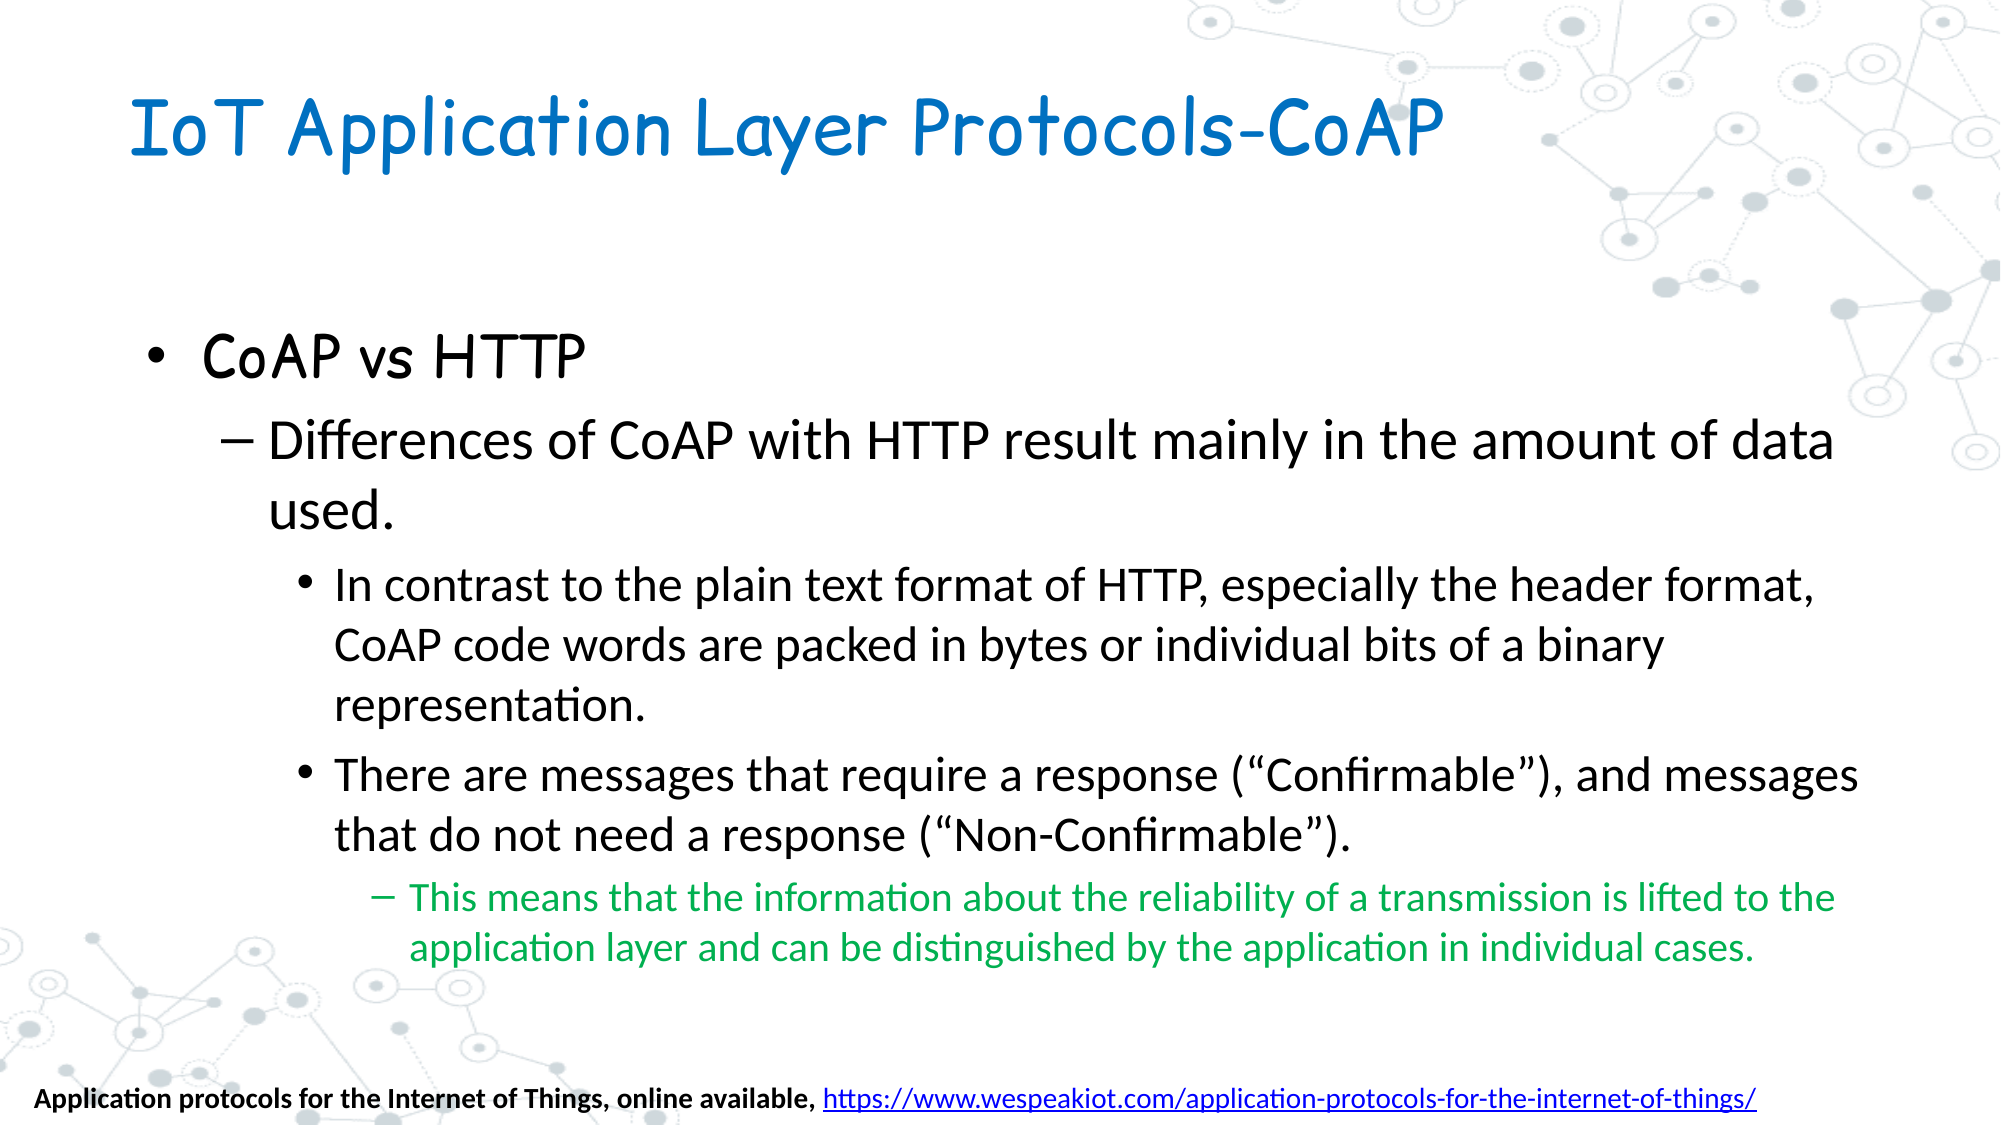

# IoT Application Layer Protocols-CoAP
CoAP vs HTTP
Differences of CoAP with HTTP result mainly in the amount of data used.
In contrast to the plain text format of HTTP, especially the header format, CoAP code words are packed in bytes or individual bits of a binary representation.
There are messages that require a response (“Confirmable”), and messages that do not need a response (“Non-Confirmable”).
This means that the information about the reliability of a transmission is lifted to the application layer and can be distinguished by the application in individual cases.
Application protocols for the Internet of Things, online available, https://www.wespeakiot.com/application-protocols-for-the-internet-of-things/